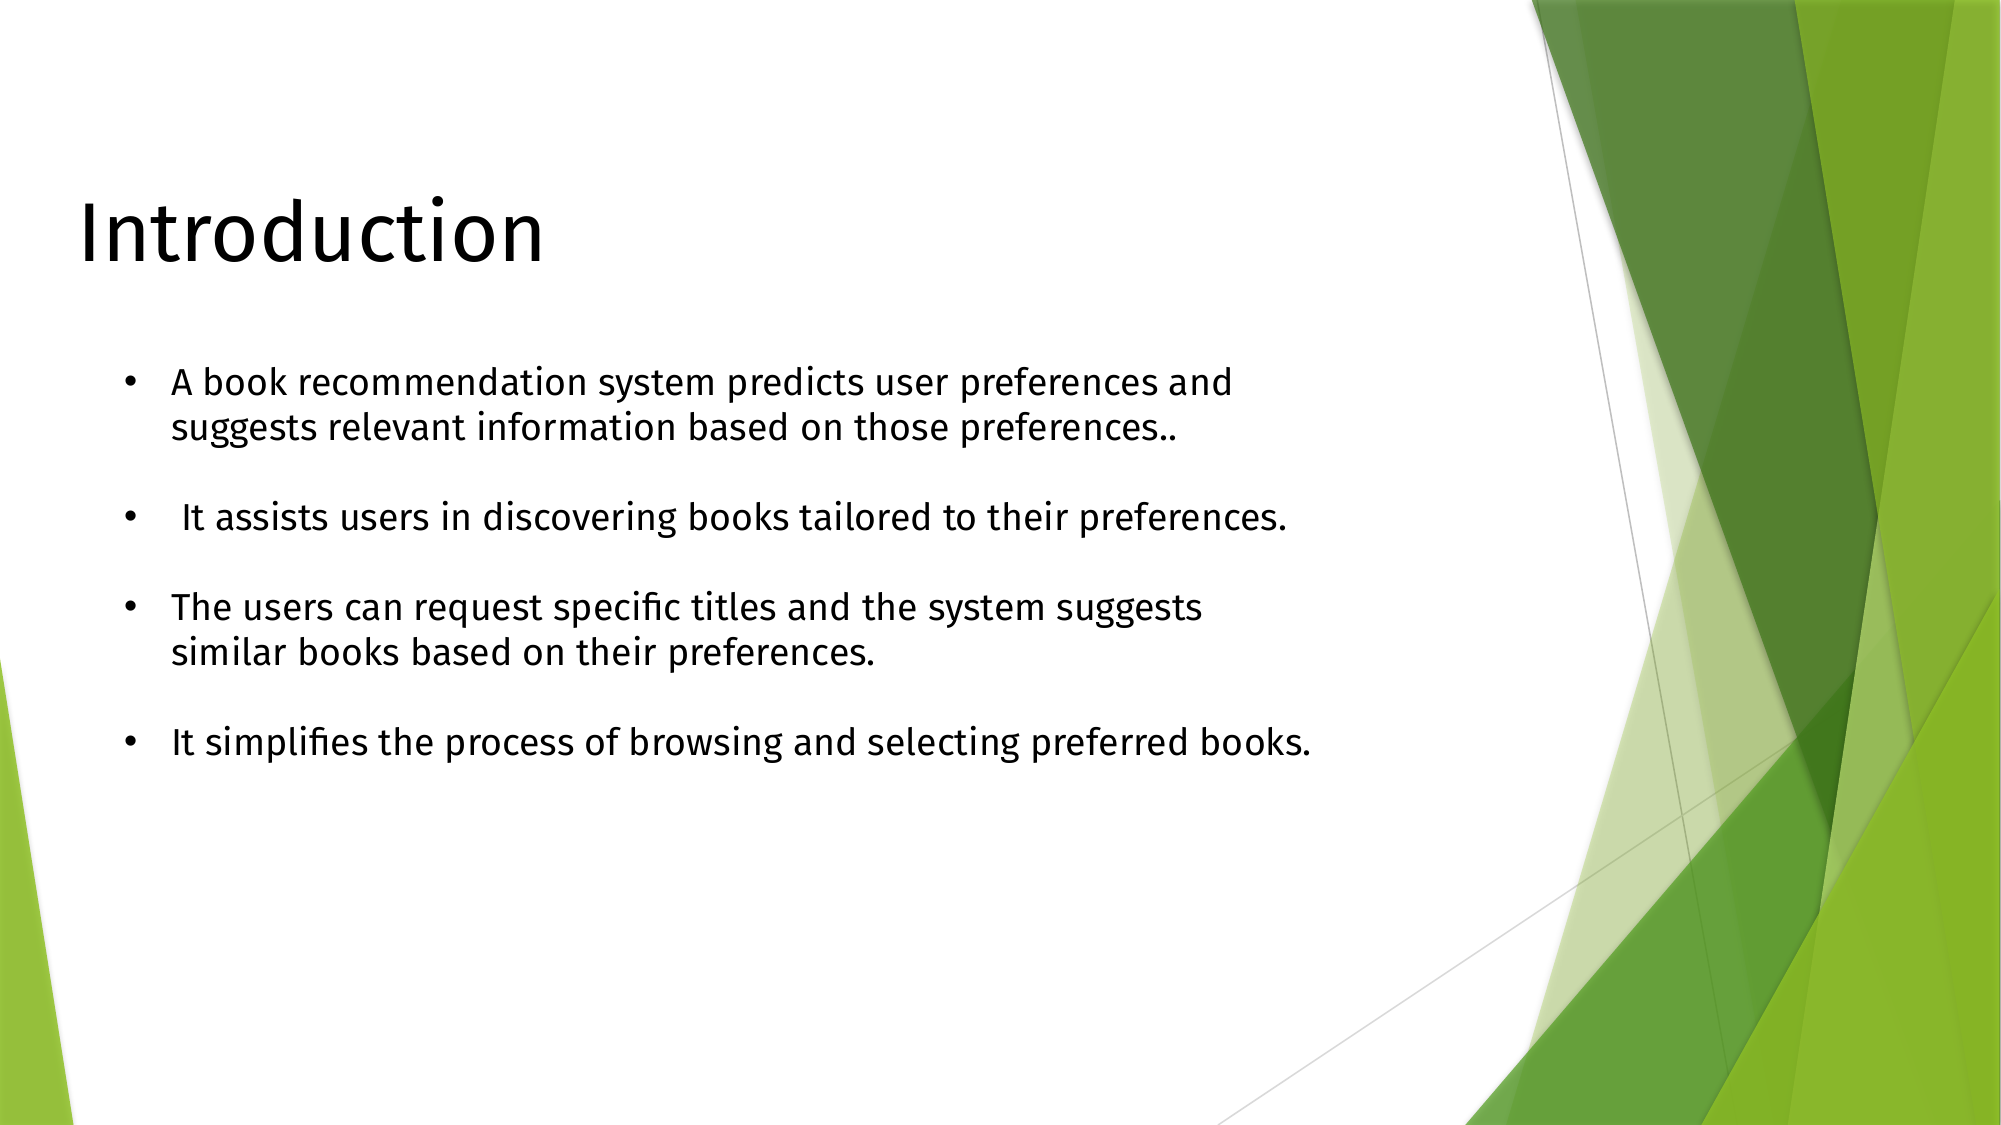

Introduction
A book recommendation system predicts user preferences and suggests relevant information based on those preferences..

 It assists users in discovering books tailored to their preferences.

The users can request specific titles and the system suggests similar books based on their preferences.

It simplifies the process of browsing and selecting preferred books.